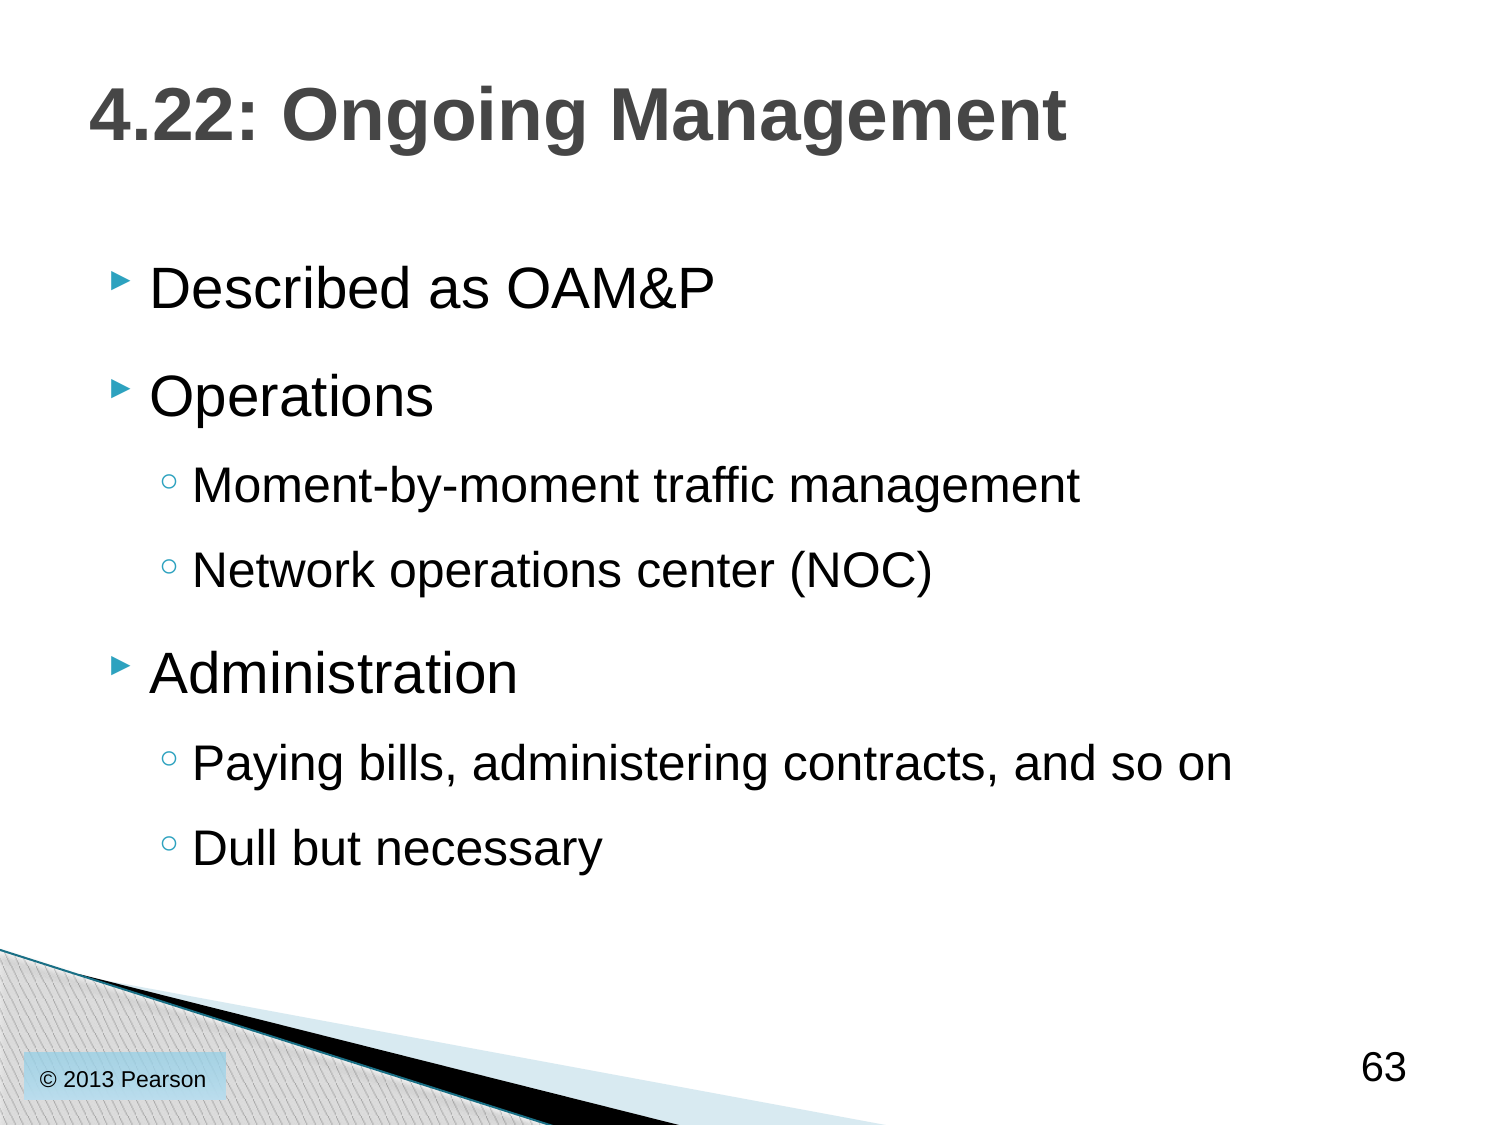

# 4.22: Ongoing Management
Described as OAM&P
Operations
Moment-by-moment traffic management
Network operations center (NOC)
Administration
Paying bills, administering contracts, and so on
Dull but necessary
63
© 2013 Pearson